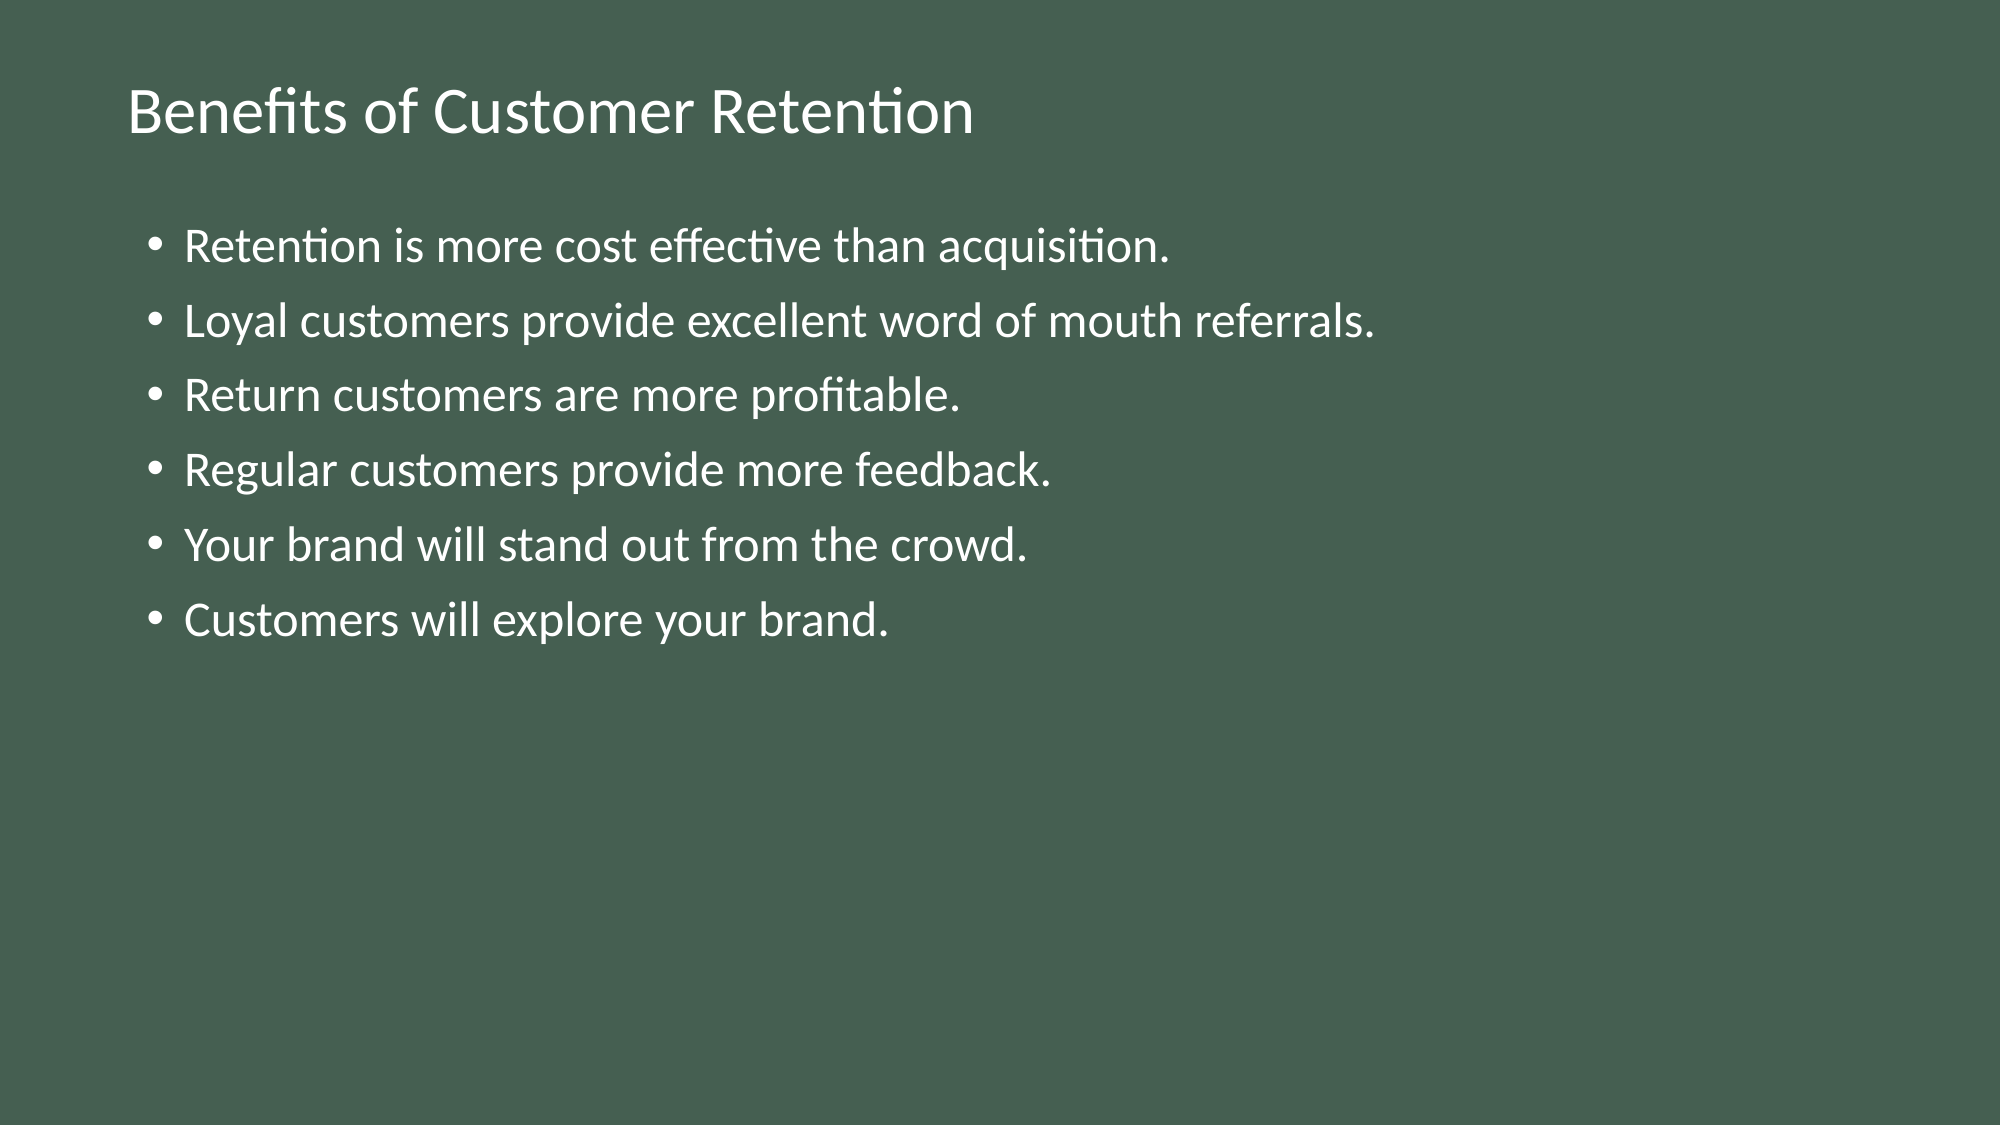

# Benefits of Customer Retention
Retention is more cost effective than acquisition.
Loyal customers provide excellent word of mouth referrals.
Return customers are more profitable.
Regular customers provide more feedback.
Your brand will stand out from the crowd.
Customers will explore your brand.